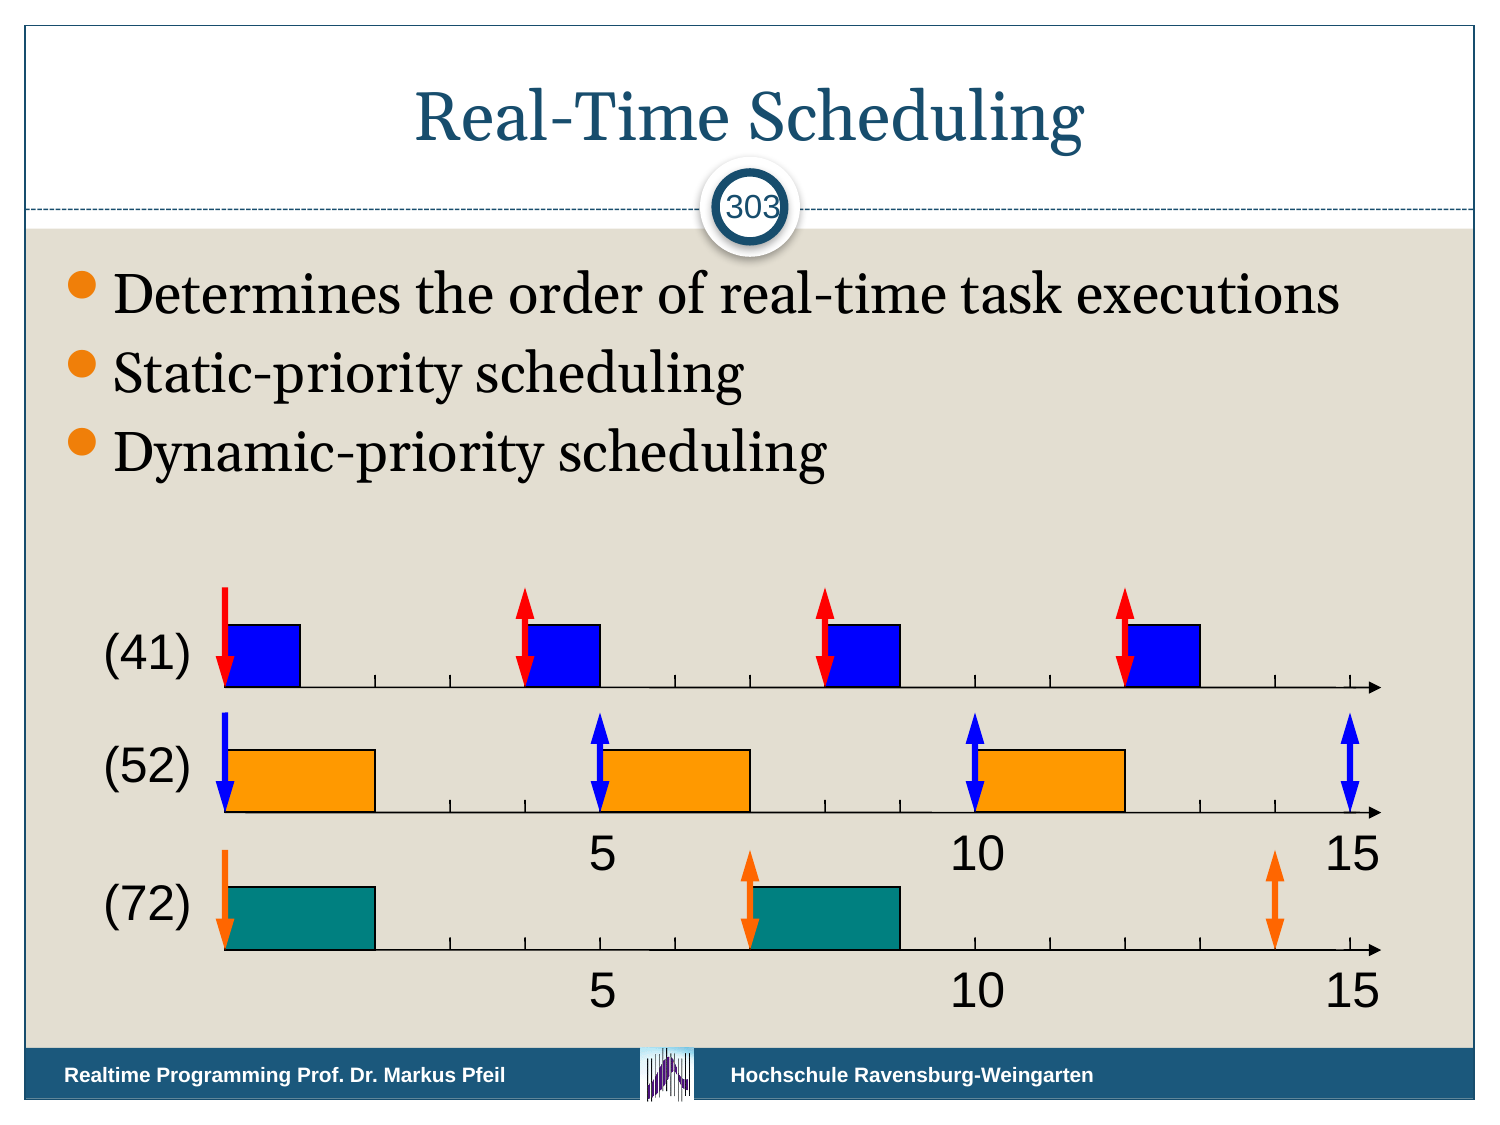

# Real-Time Scheduling
303
Determines the order of real-time task executions
Static-priority scheduling
Dynamic-priority scheduling

(41)

(52)

5
10
15
5
10
15

(72)

Realtime Programming Prof. Dr. Markus Pfeil